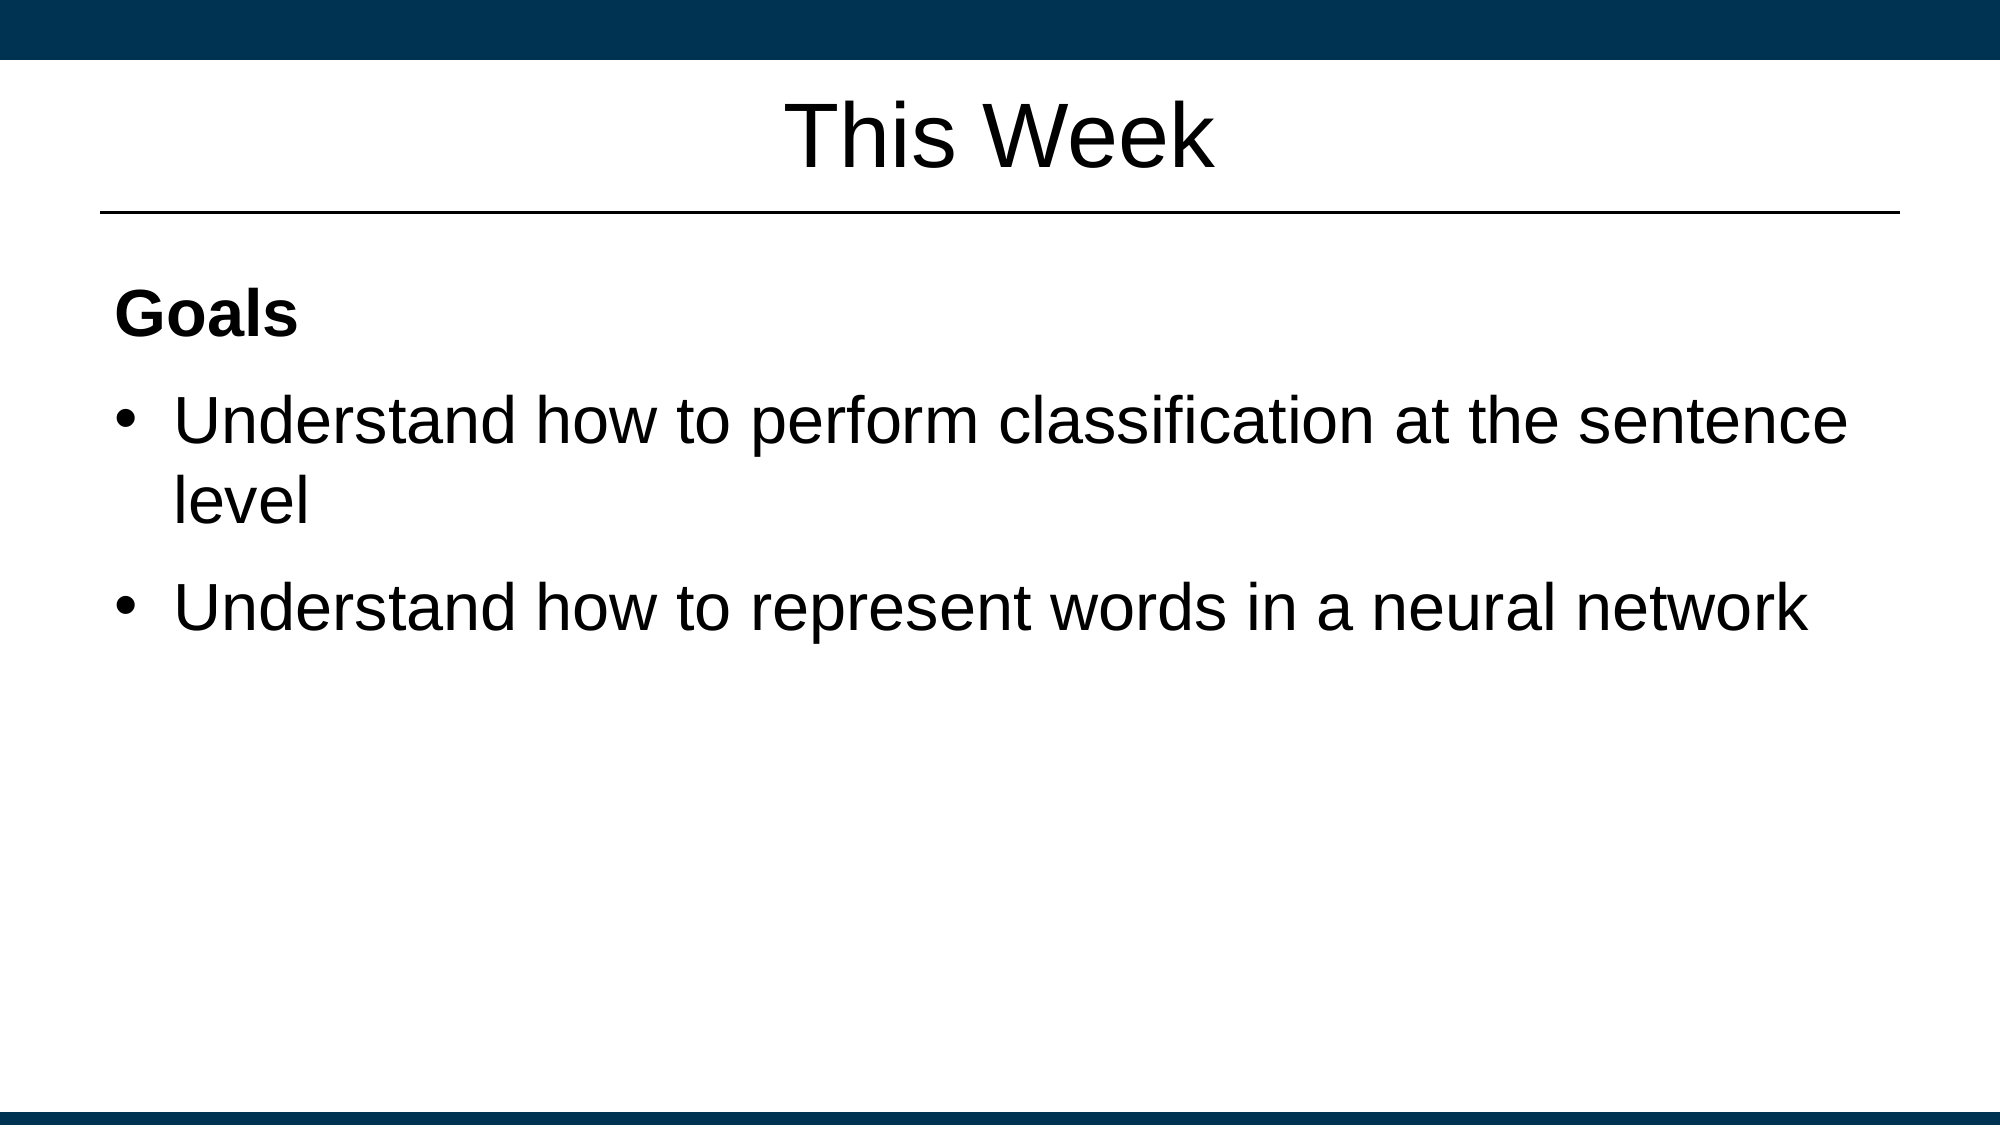

# This Week
Goals
Understand how to perform classification at the sentence level
Understand how to represent words in a neural network